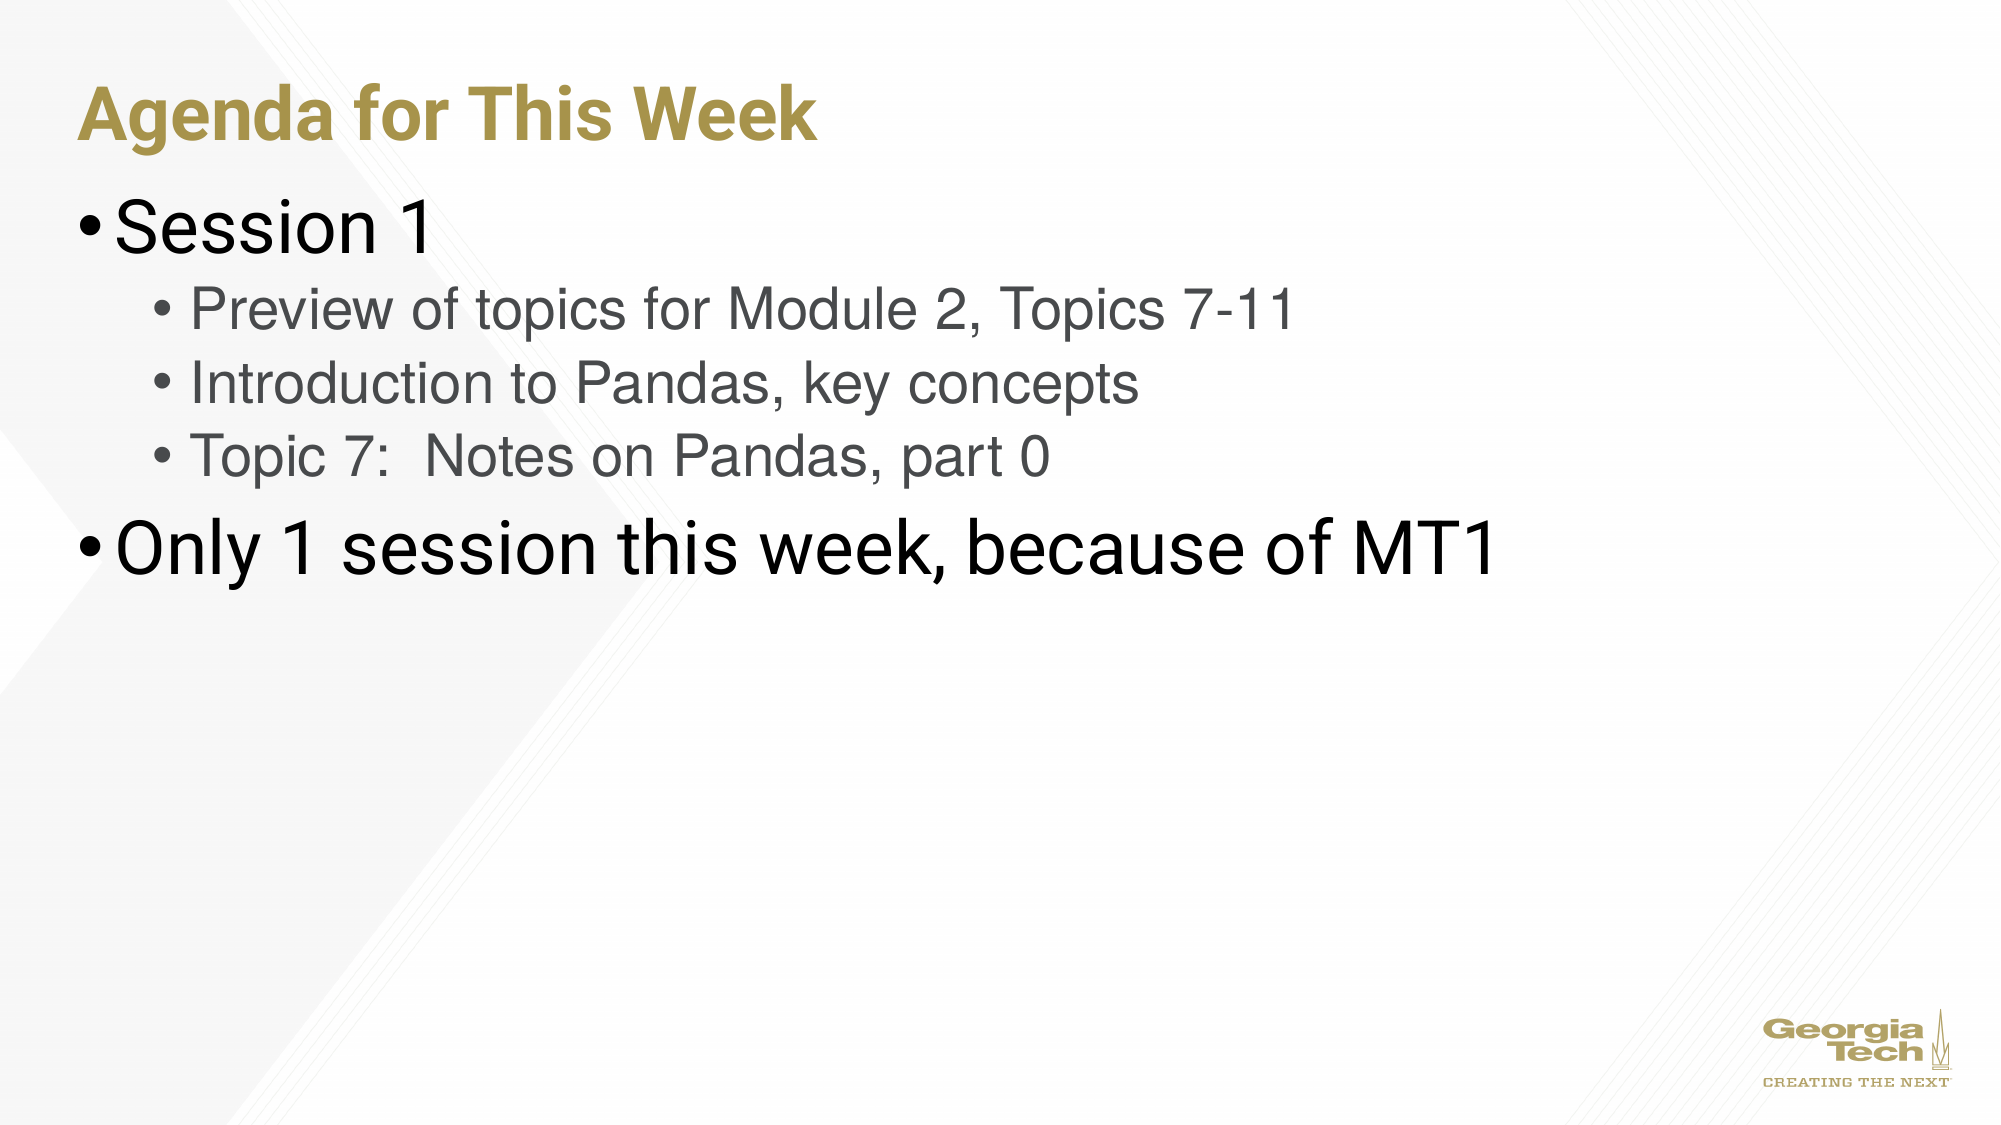

# Agenda for This Week
Session 1
Preview of topics for Module 2, Topics 7-11
Introduction to Pandas, key concepts
Topic 7:  Notes on Pandas, part 0
Only 1 session this week, because of MT1